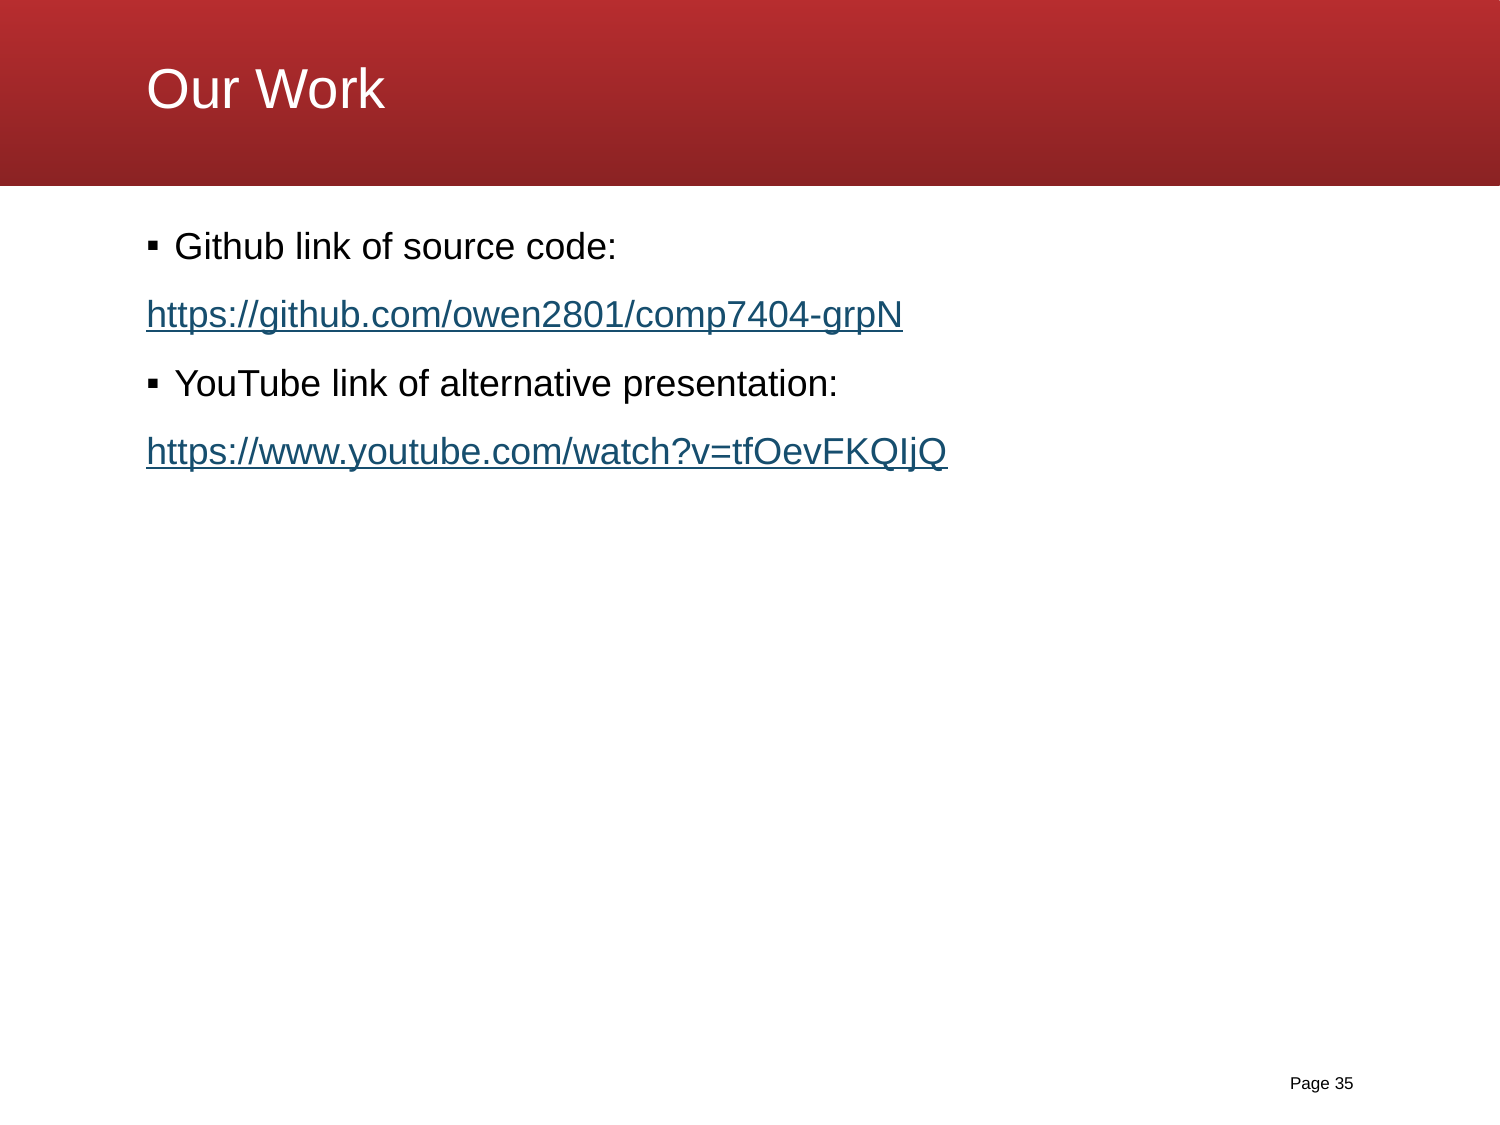

# Our Work
Github link of source code:
https://github.com/owen2801/comp7404-grpN
YouTube link of alternative presentation:
https://www.youtube.com/watch?v=tfOevFKQIjQ

Page 35